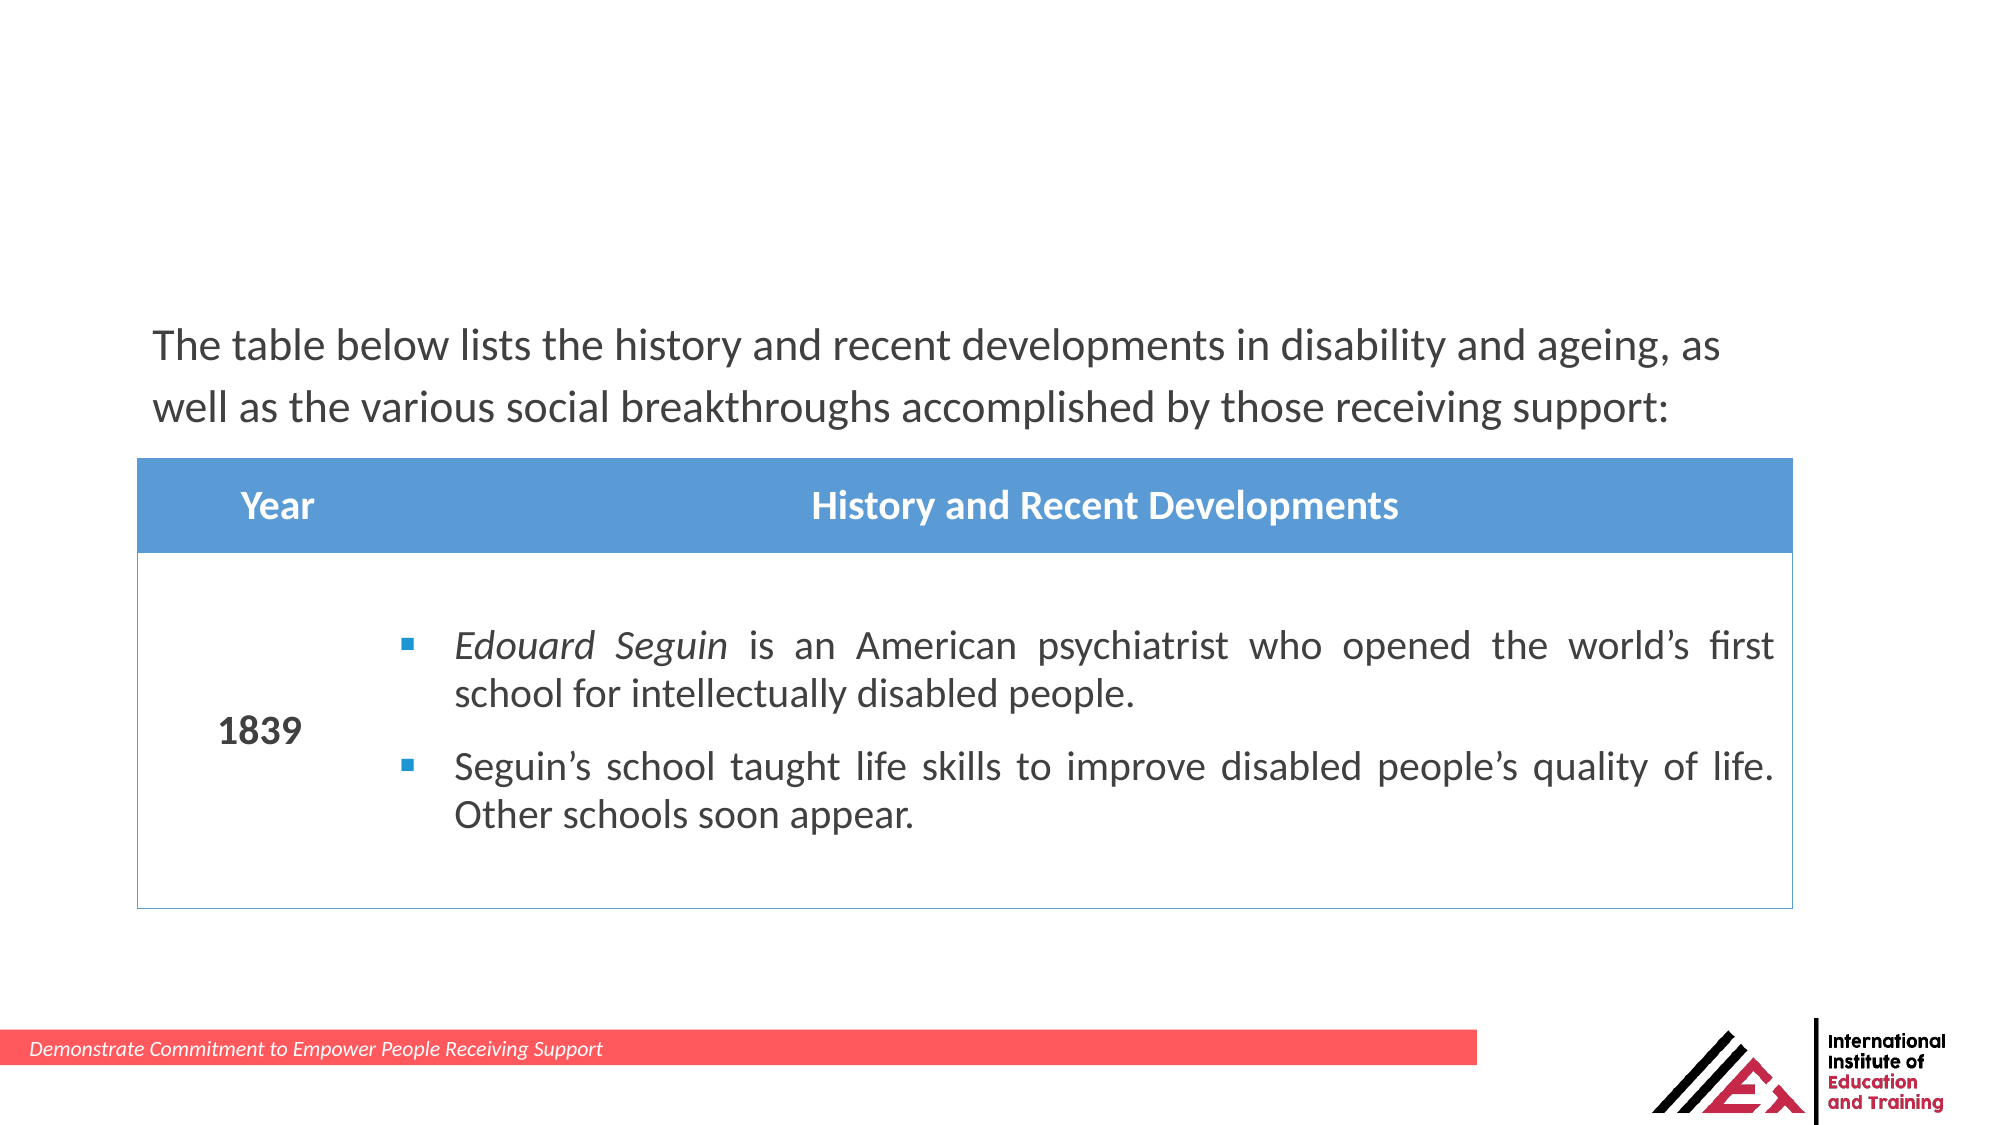

The table below lists the history and recent developments in disability and ageing, as well as the various social breakthroughs accomplished by those receiving support:

| Year | History and Recent Developments |
| --- | --- |
| 1839 | Edouard Seguin is an American psychiatrist who opened the world’s first school for intellectually disabled people. Seguin’s school taught life skills to improve disabled people’s quality of life. Other schools soon appear. |
Demonstrate Commitment to Empower People Receiving Support